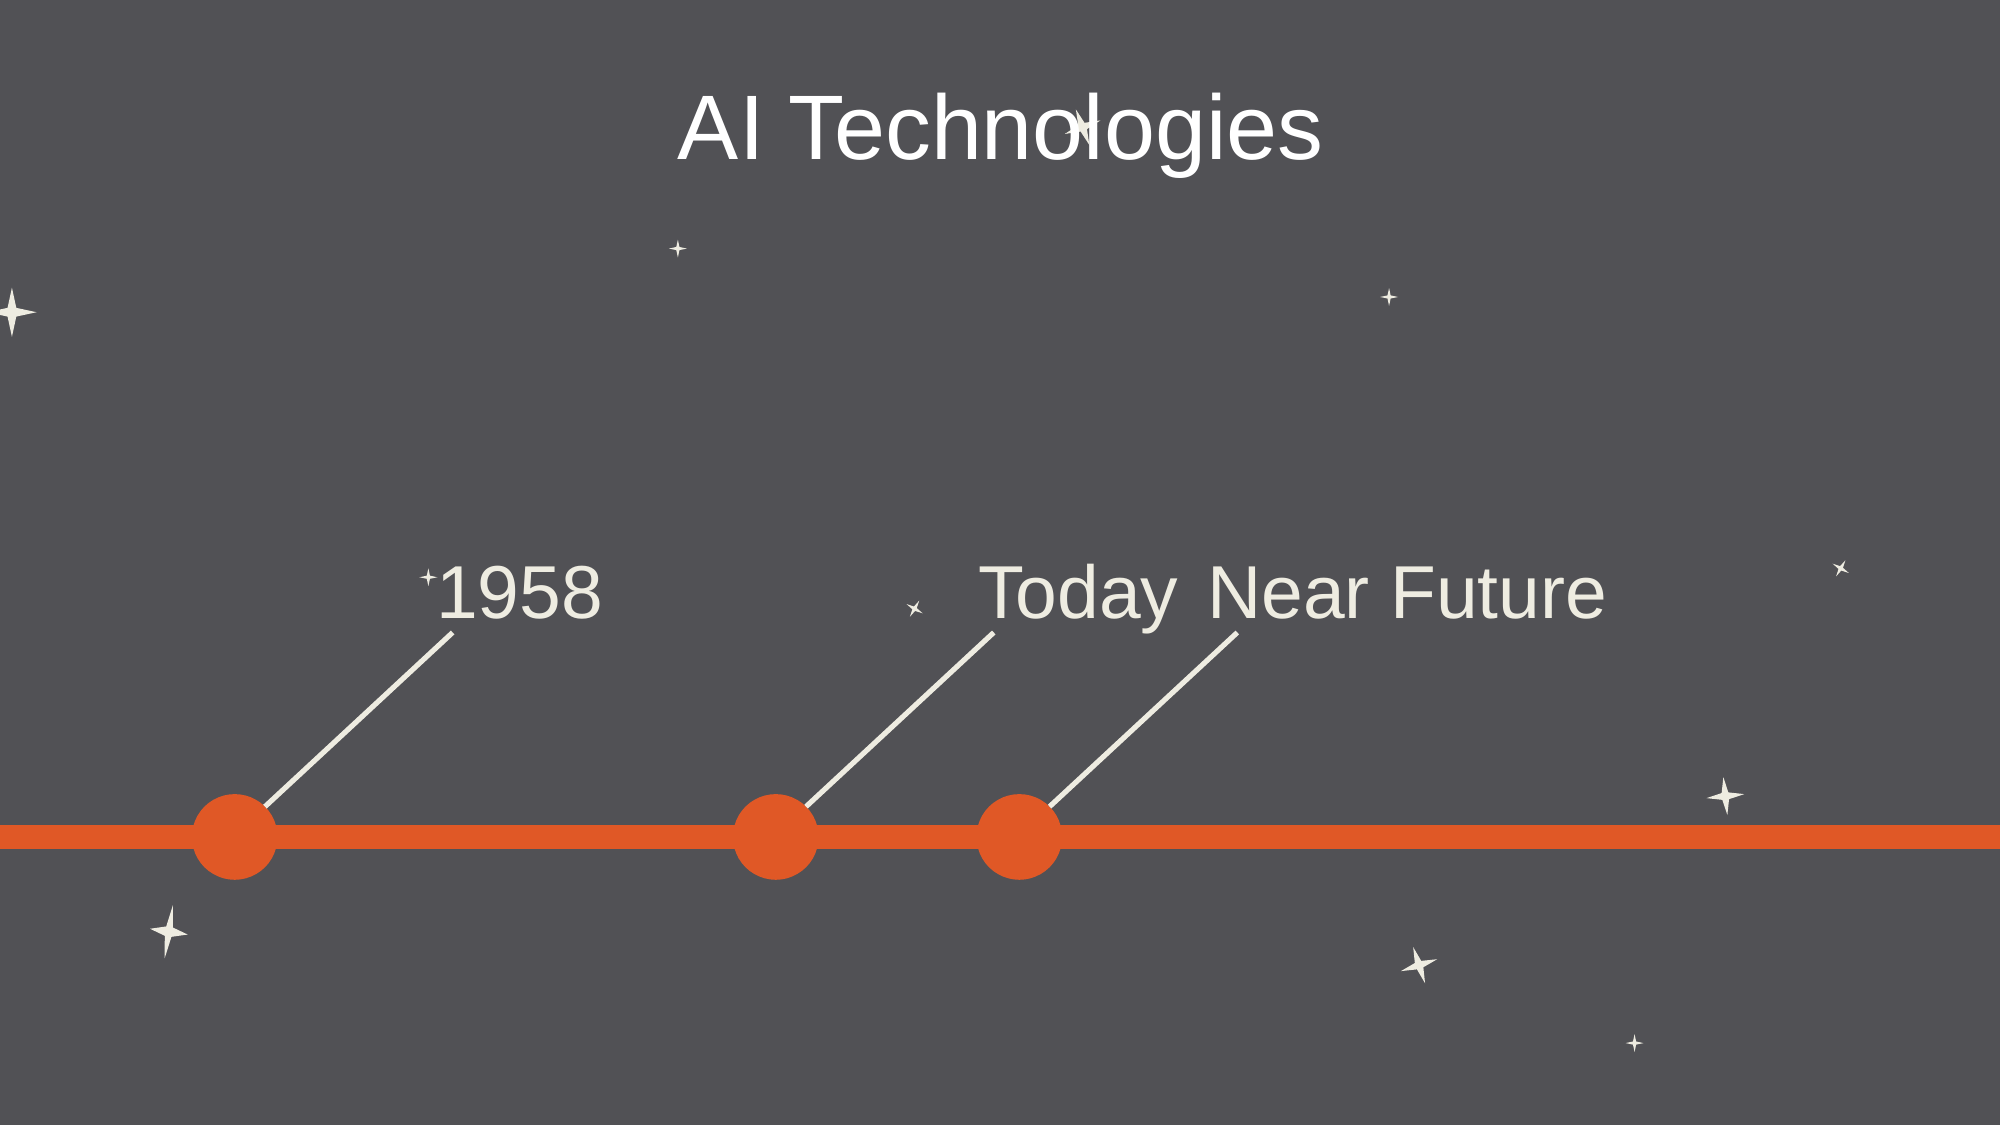

# AI Technologies

1958

Today

Near Future